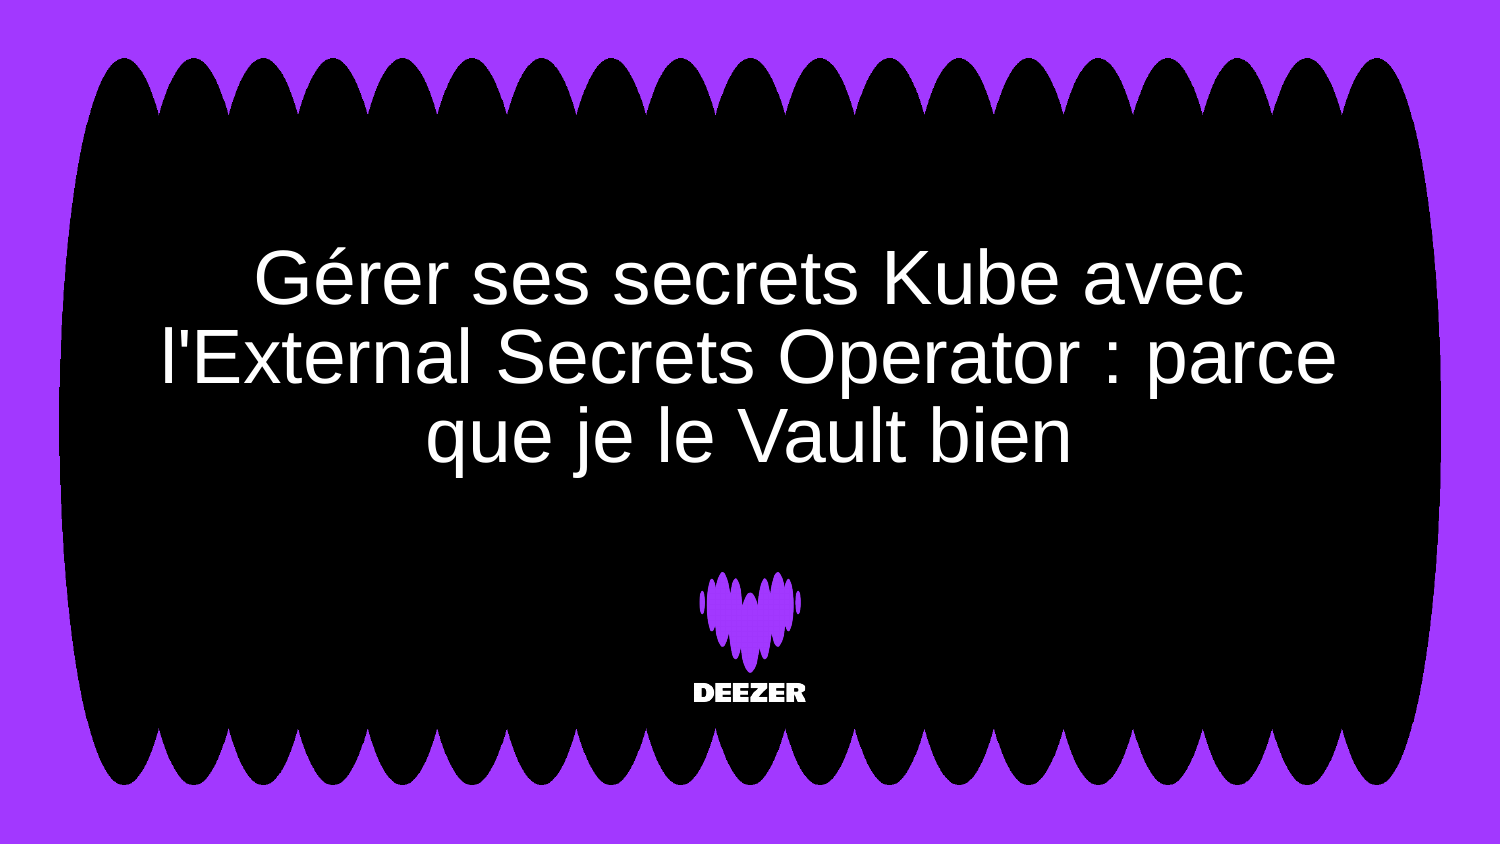

# Gérer ses secrets Kube avec l'External Secrets Operator : parce que je le Vault bien